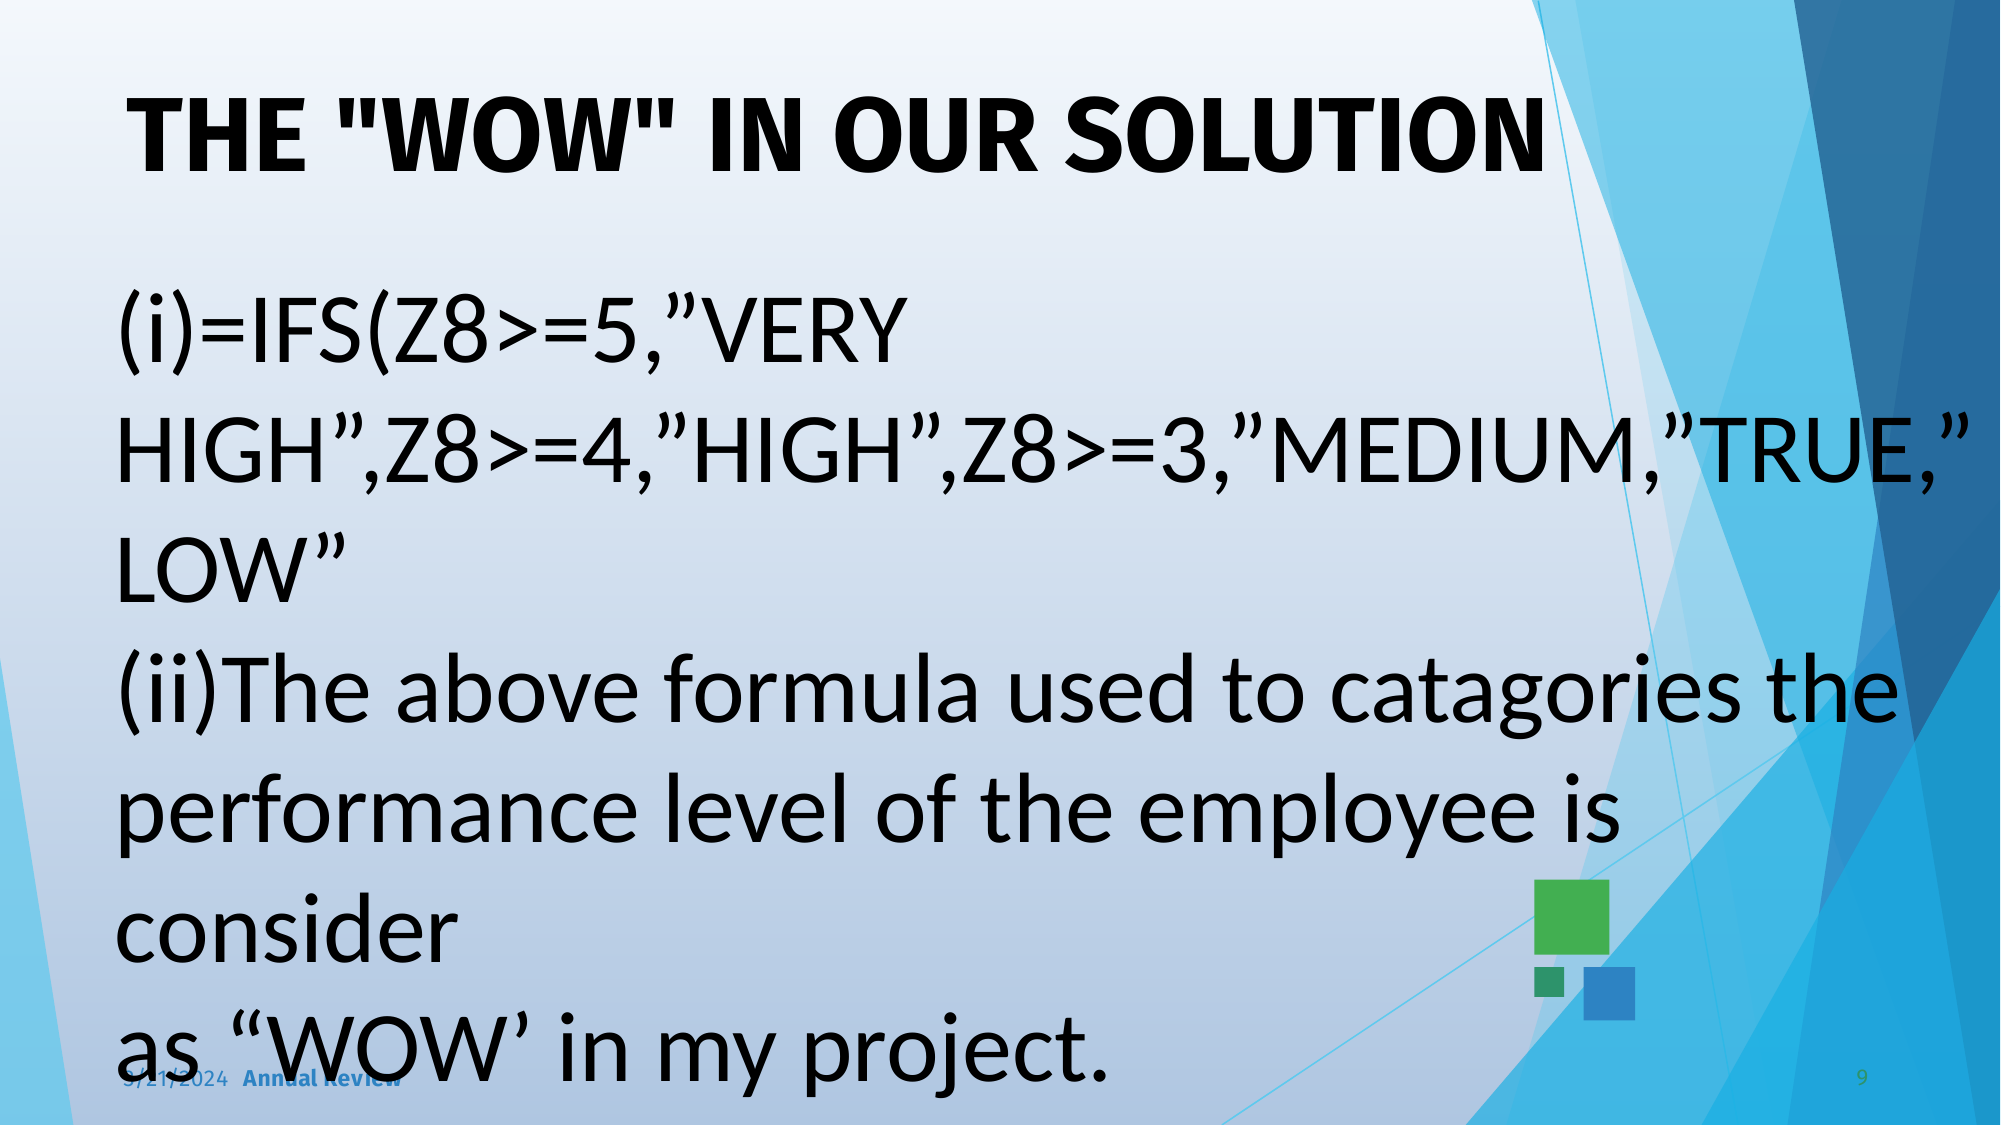

# THE "WOW" IN OUR SOLUTION
(i)=IFS(Z8>=5,”VERY HIGH”,Z8>=4,”HIGH”,Z8>=3,”MEDIUM,”TRUE,”LOW”
(ii)The above formula used to catagories the performance level of the employee is consider
as “WOW’ in my project.

9
3/21/2024  Annual Review